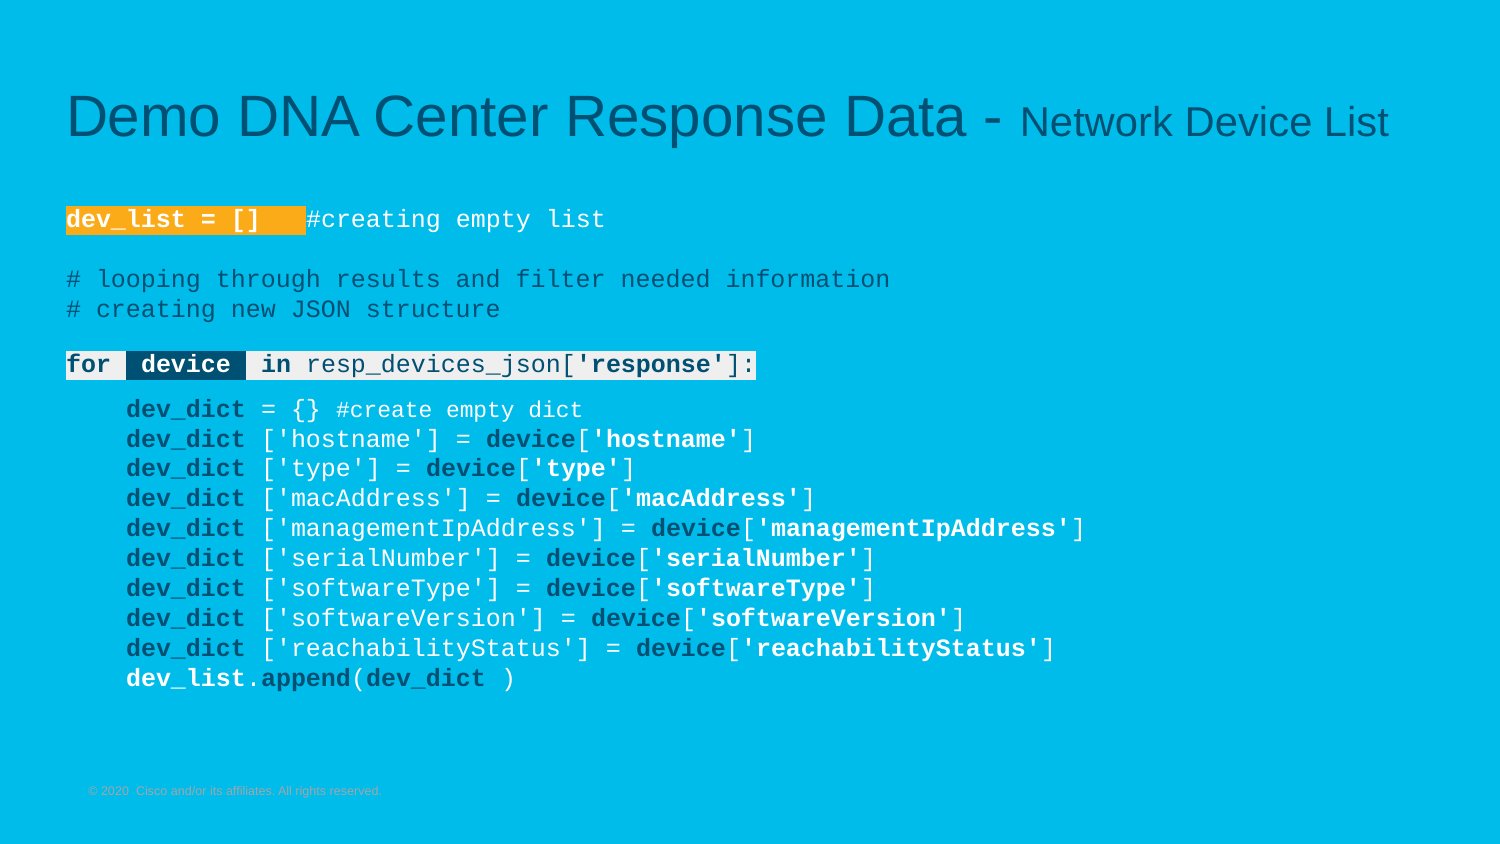

# Demo DNA Center Response Data - Network Device List
dev_list = []   #creating empty list

# looping through results and filter needed information
# creating new JSON structure

for  device  in resp_devices_json['response']:
    dev_dict = {} #create empty dict
    dev_dict ['hostname'] = device['hostname']
    dev_dict ['type'] = device['type']
    dev_dict ['macAddress'] = device['macAddress']
    dev_dict ['managementIpAddress'] = device['managementIpAddress']
    dev_dict ['serialNumber'] = device['serialNumber']
    dev_dict ['softwareType'] = device['softwareType']
    dev_dict ['softwareVersion'] = device['softwareVersion']
    dev_dict ['reachabilityStatus'] = device['reachabilityStatus']
    dev_list.append(dev_dict )